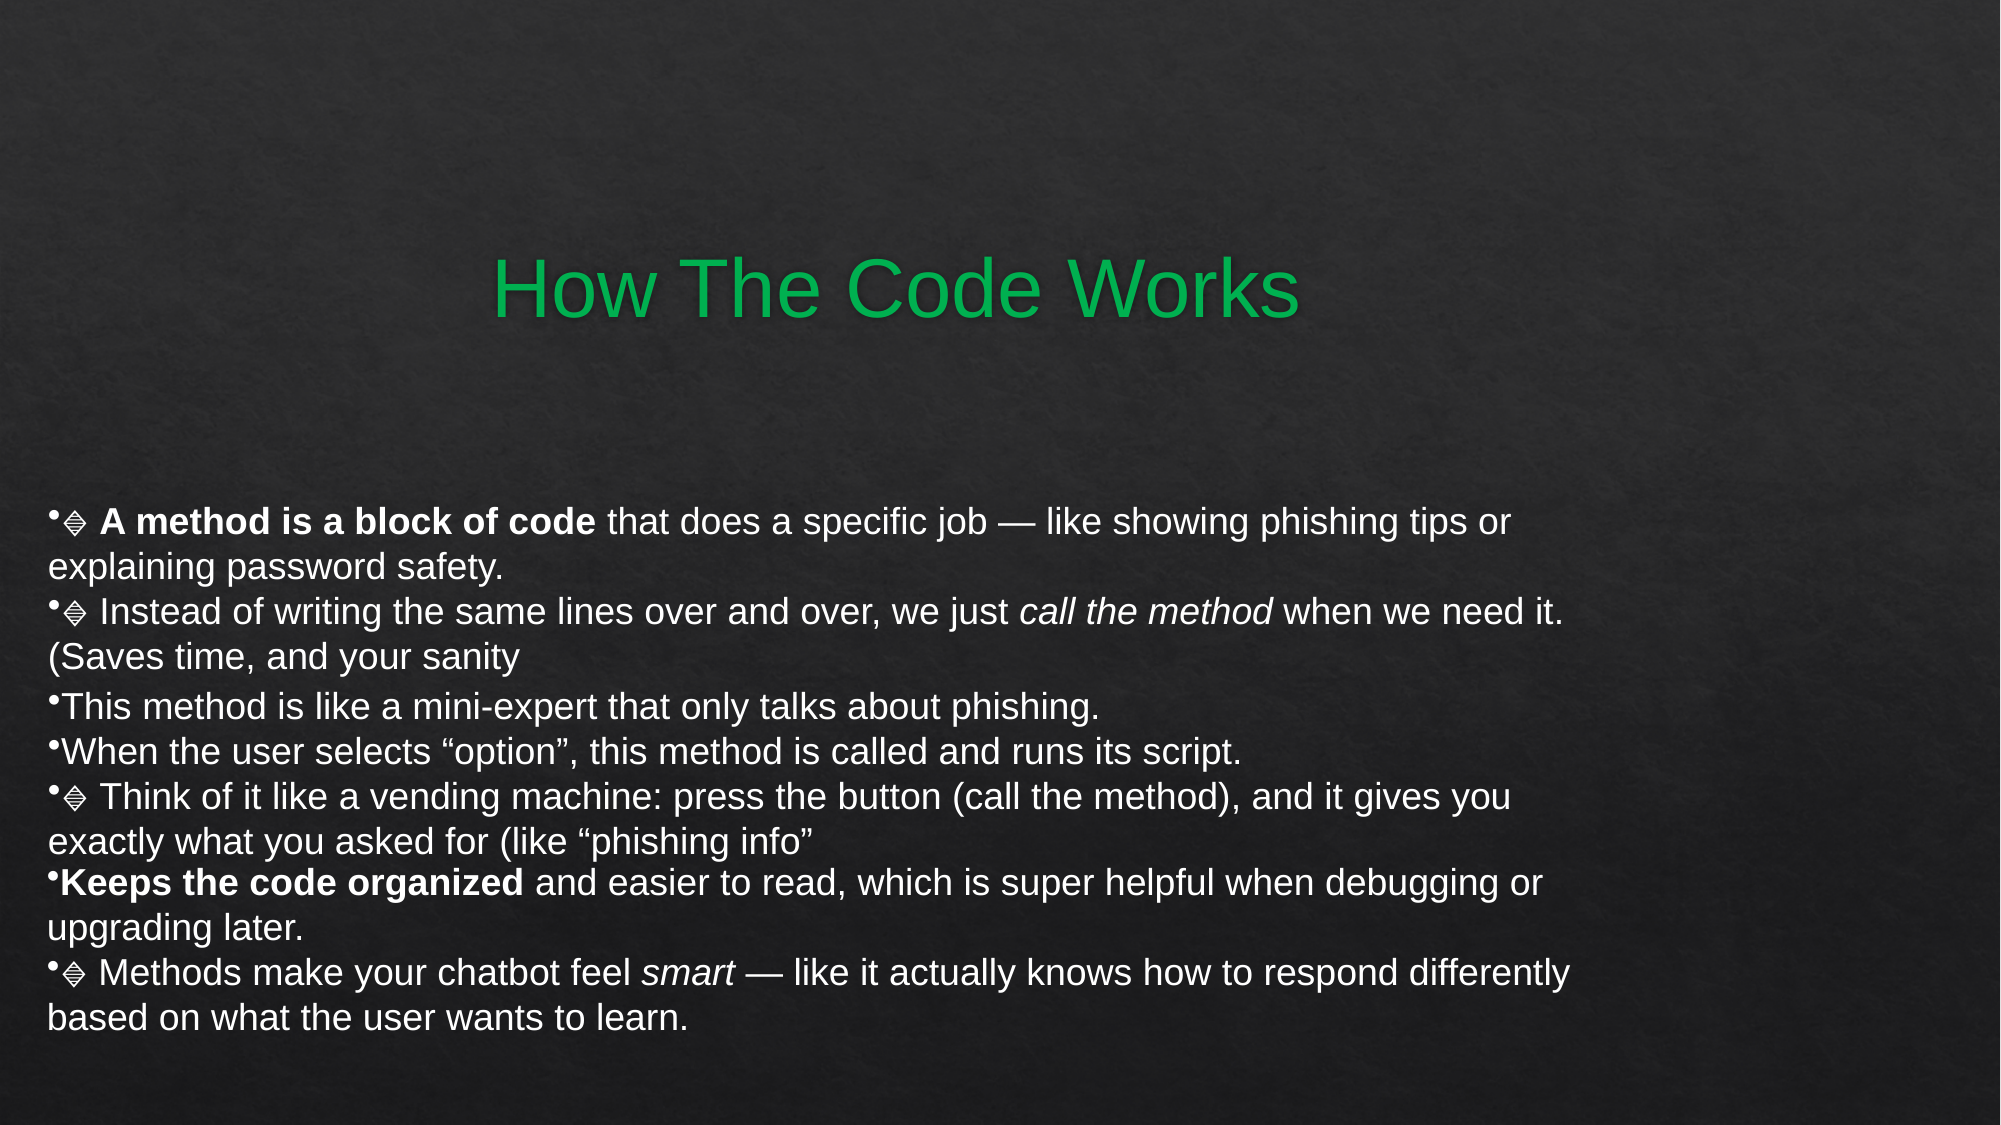

# How The Code Works
🔹 A method is a block of code that does a specific job — like showing phishing tips or explaining password safety.
🔹 Instead of writing the same lines over and over, we just call the method when we need it. (Saves time, and your sanity

This method is like a mini-expert that only talks about phishing.
When the user selects “option”, this method is called and runs its script.
🔹 Think of it like a vending machine: press the button (call the method), and it gives you exactly what you asked for (like “phishing info”
Keeps the code organized and easier to read, which is super helpful when debugging or upgrading later.
🔹 Methods make your chatbot feel smart — like it actually knows how to respond differently based on what the user wants to learn.